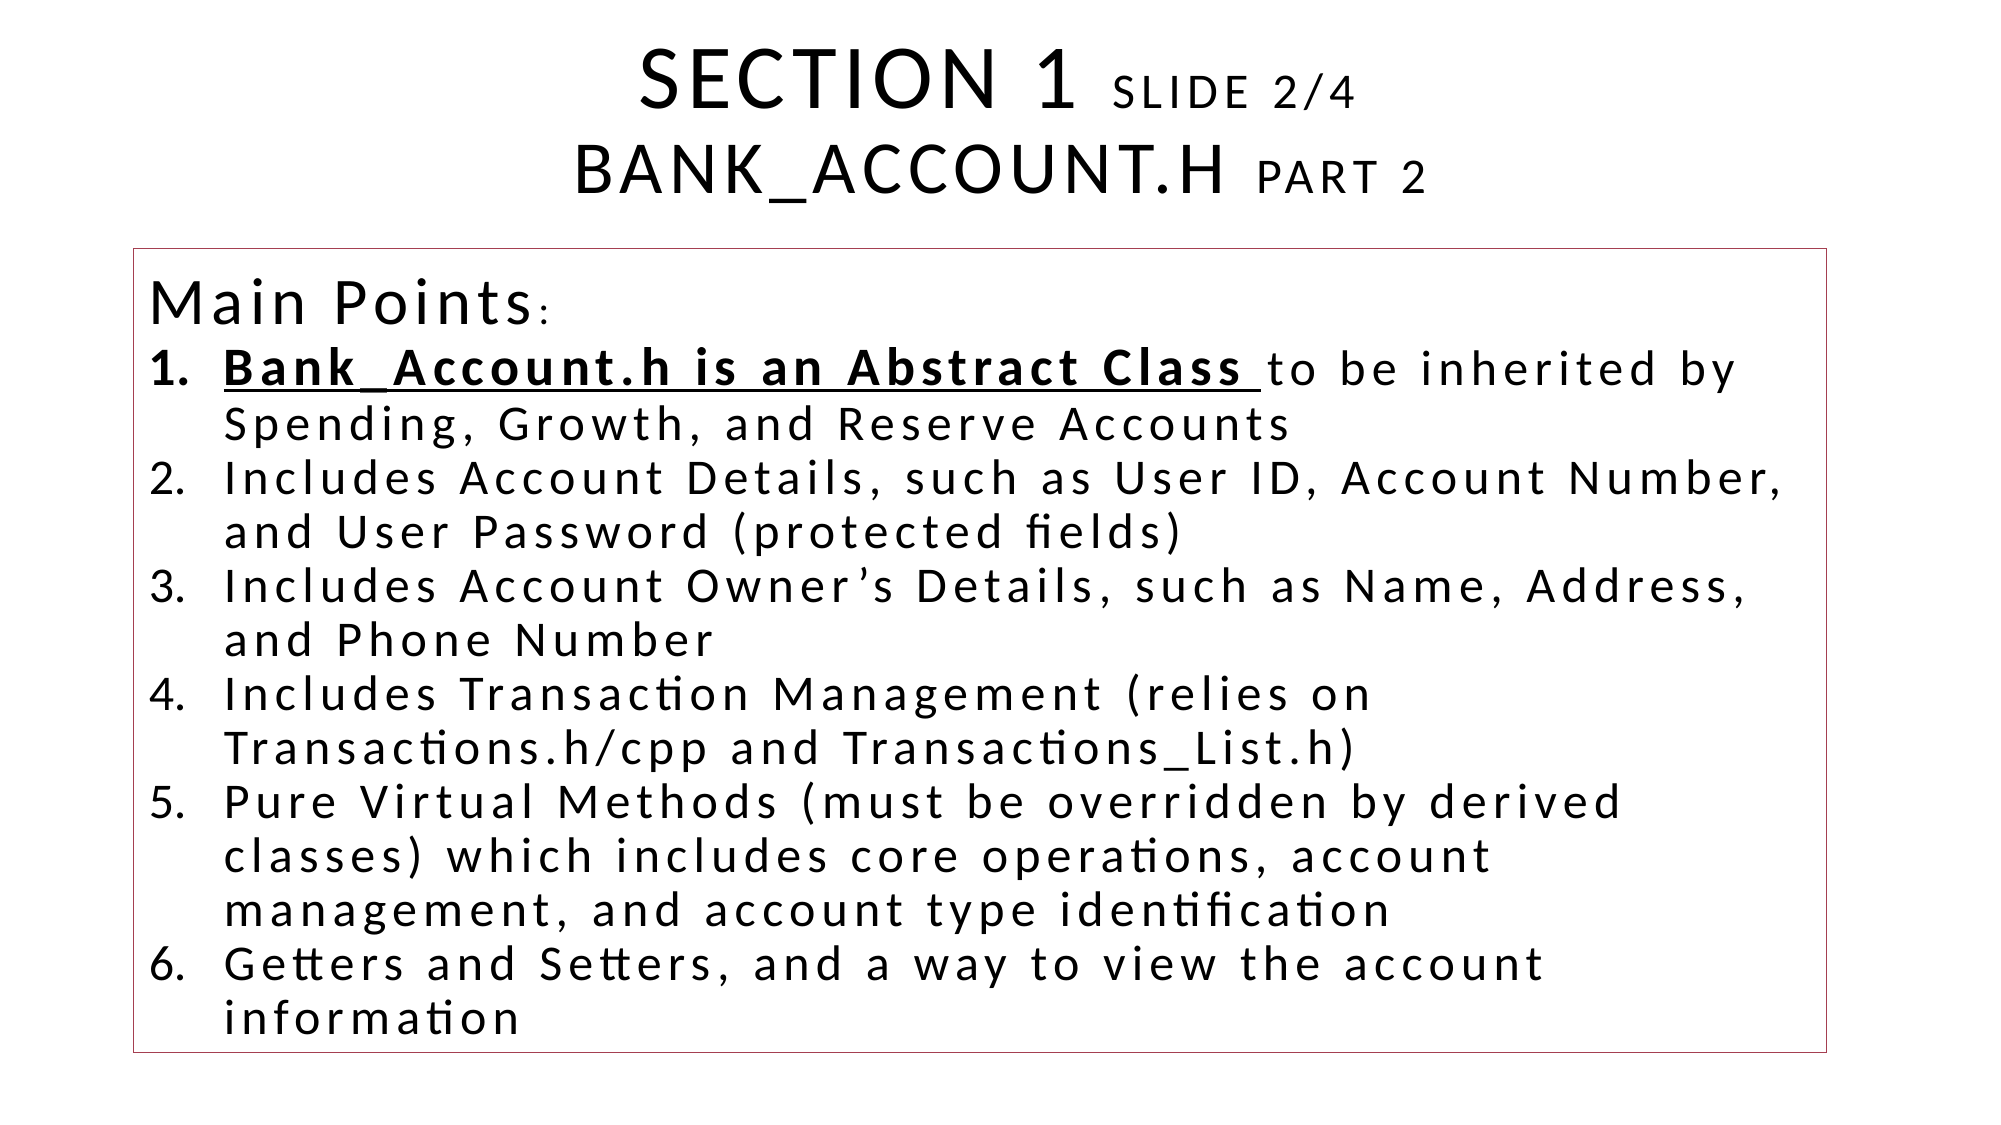

Section 1 Slide 2/4
Bank_Account.h part 2
Main Points:
Bank_Account.h is an Abstract Class to be inherited by Spending, Growth, and Reserve Accounts
Includes Account Details, such as User ID, Account Number, and User Password (protected fields)
Includes Account Owner’s Details, such as Name, Address, and Phone Number
Includes Transaction Management (relies on Transactions.h/cpp and Transactions_List.h)
Pure Virtual Methods (must be overridden by derived classes) which includes core operations, account management, and account type identification
Getters and Setters, and a way to view the account information